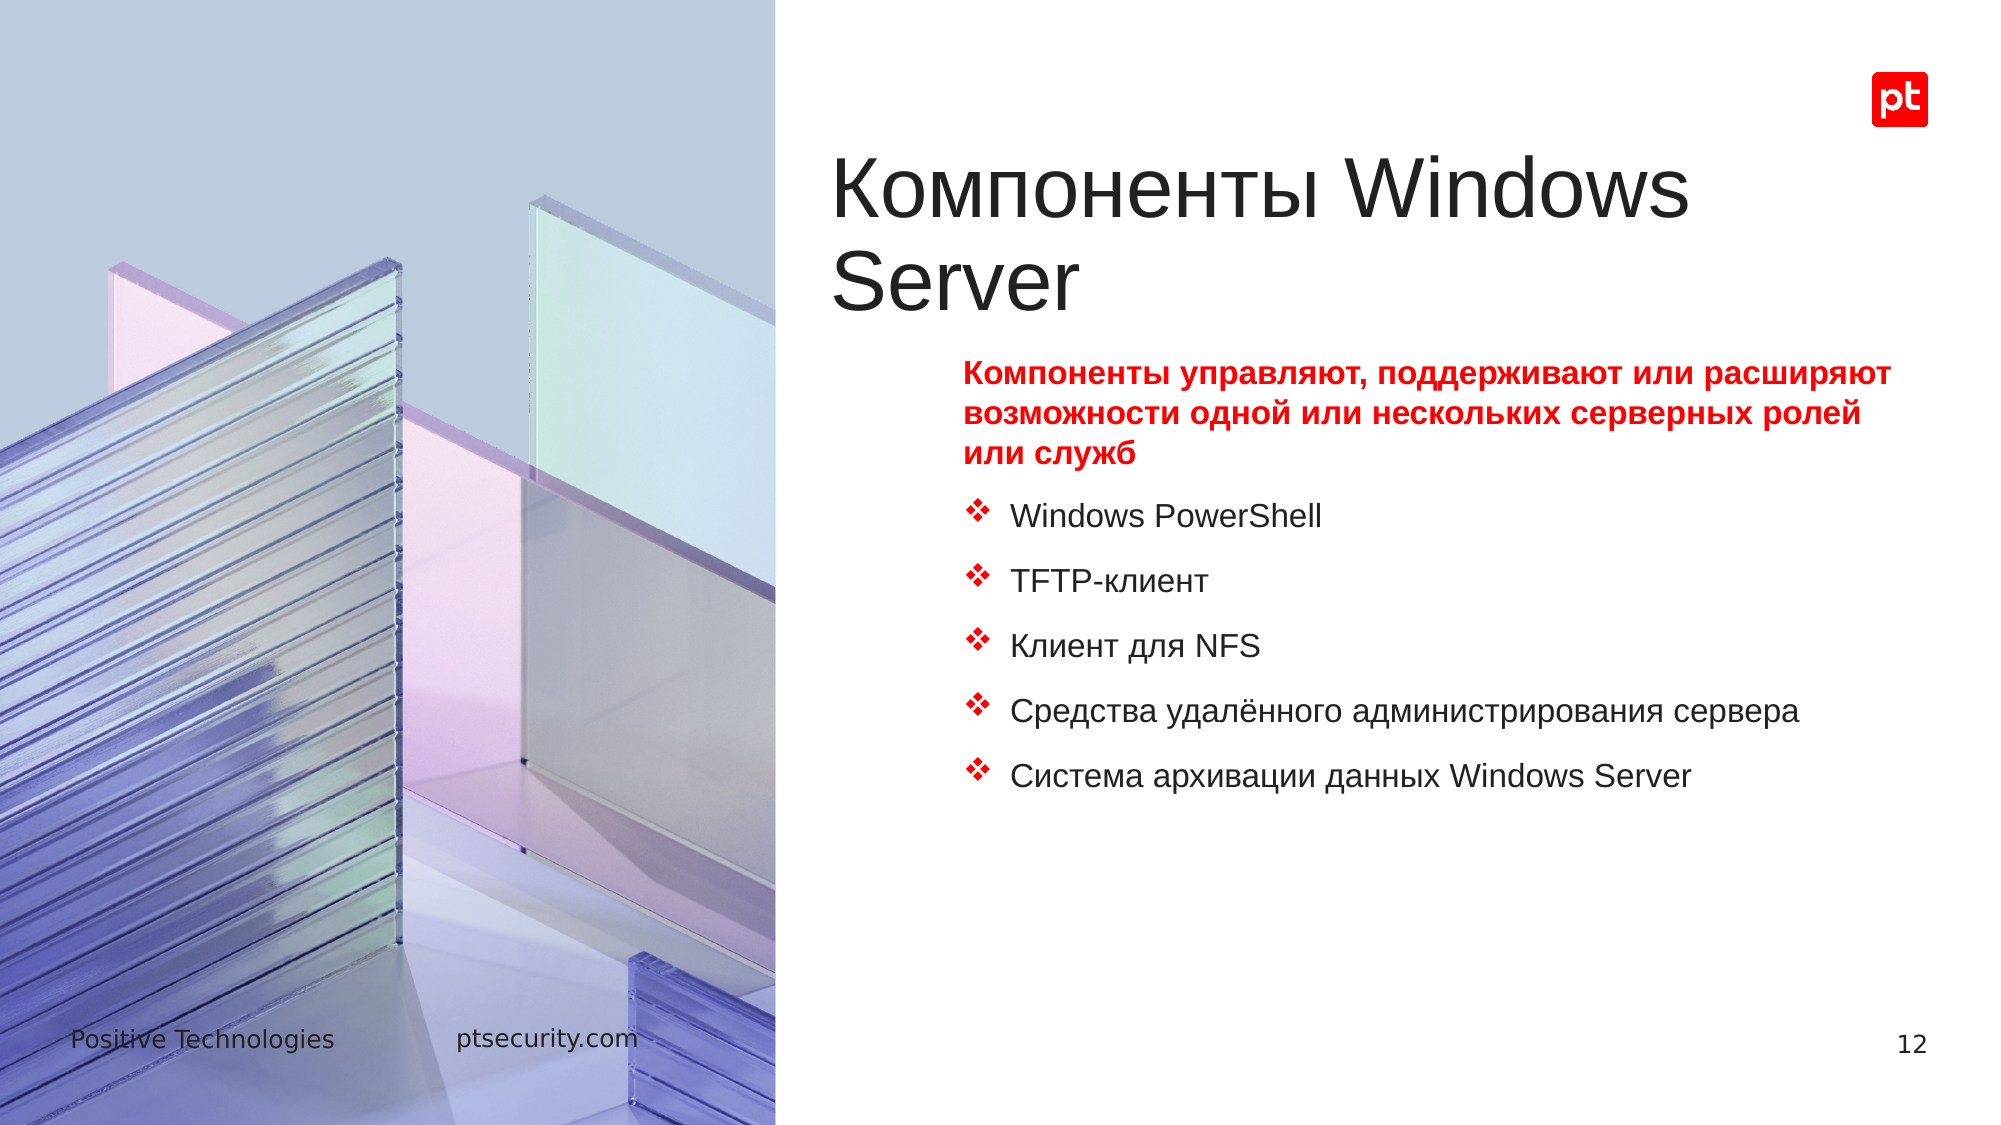

# Компоненты Windows Server
Компоненты управляют, поддерживают или расширяют возможности одной или нескольких серверных ролей или служб
Windows PowerShell
TFTP-клиент
Клиент для NFS
Средства удалённого администрирования сервера
Система архивации данных Windows Server
12